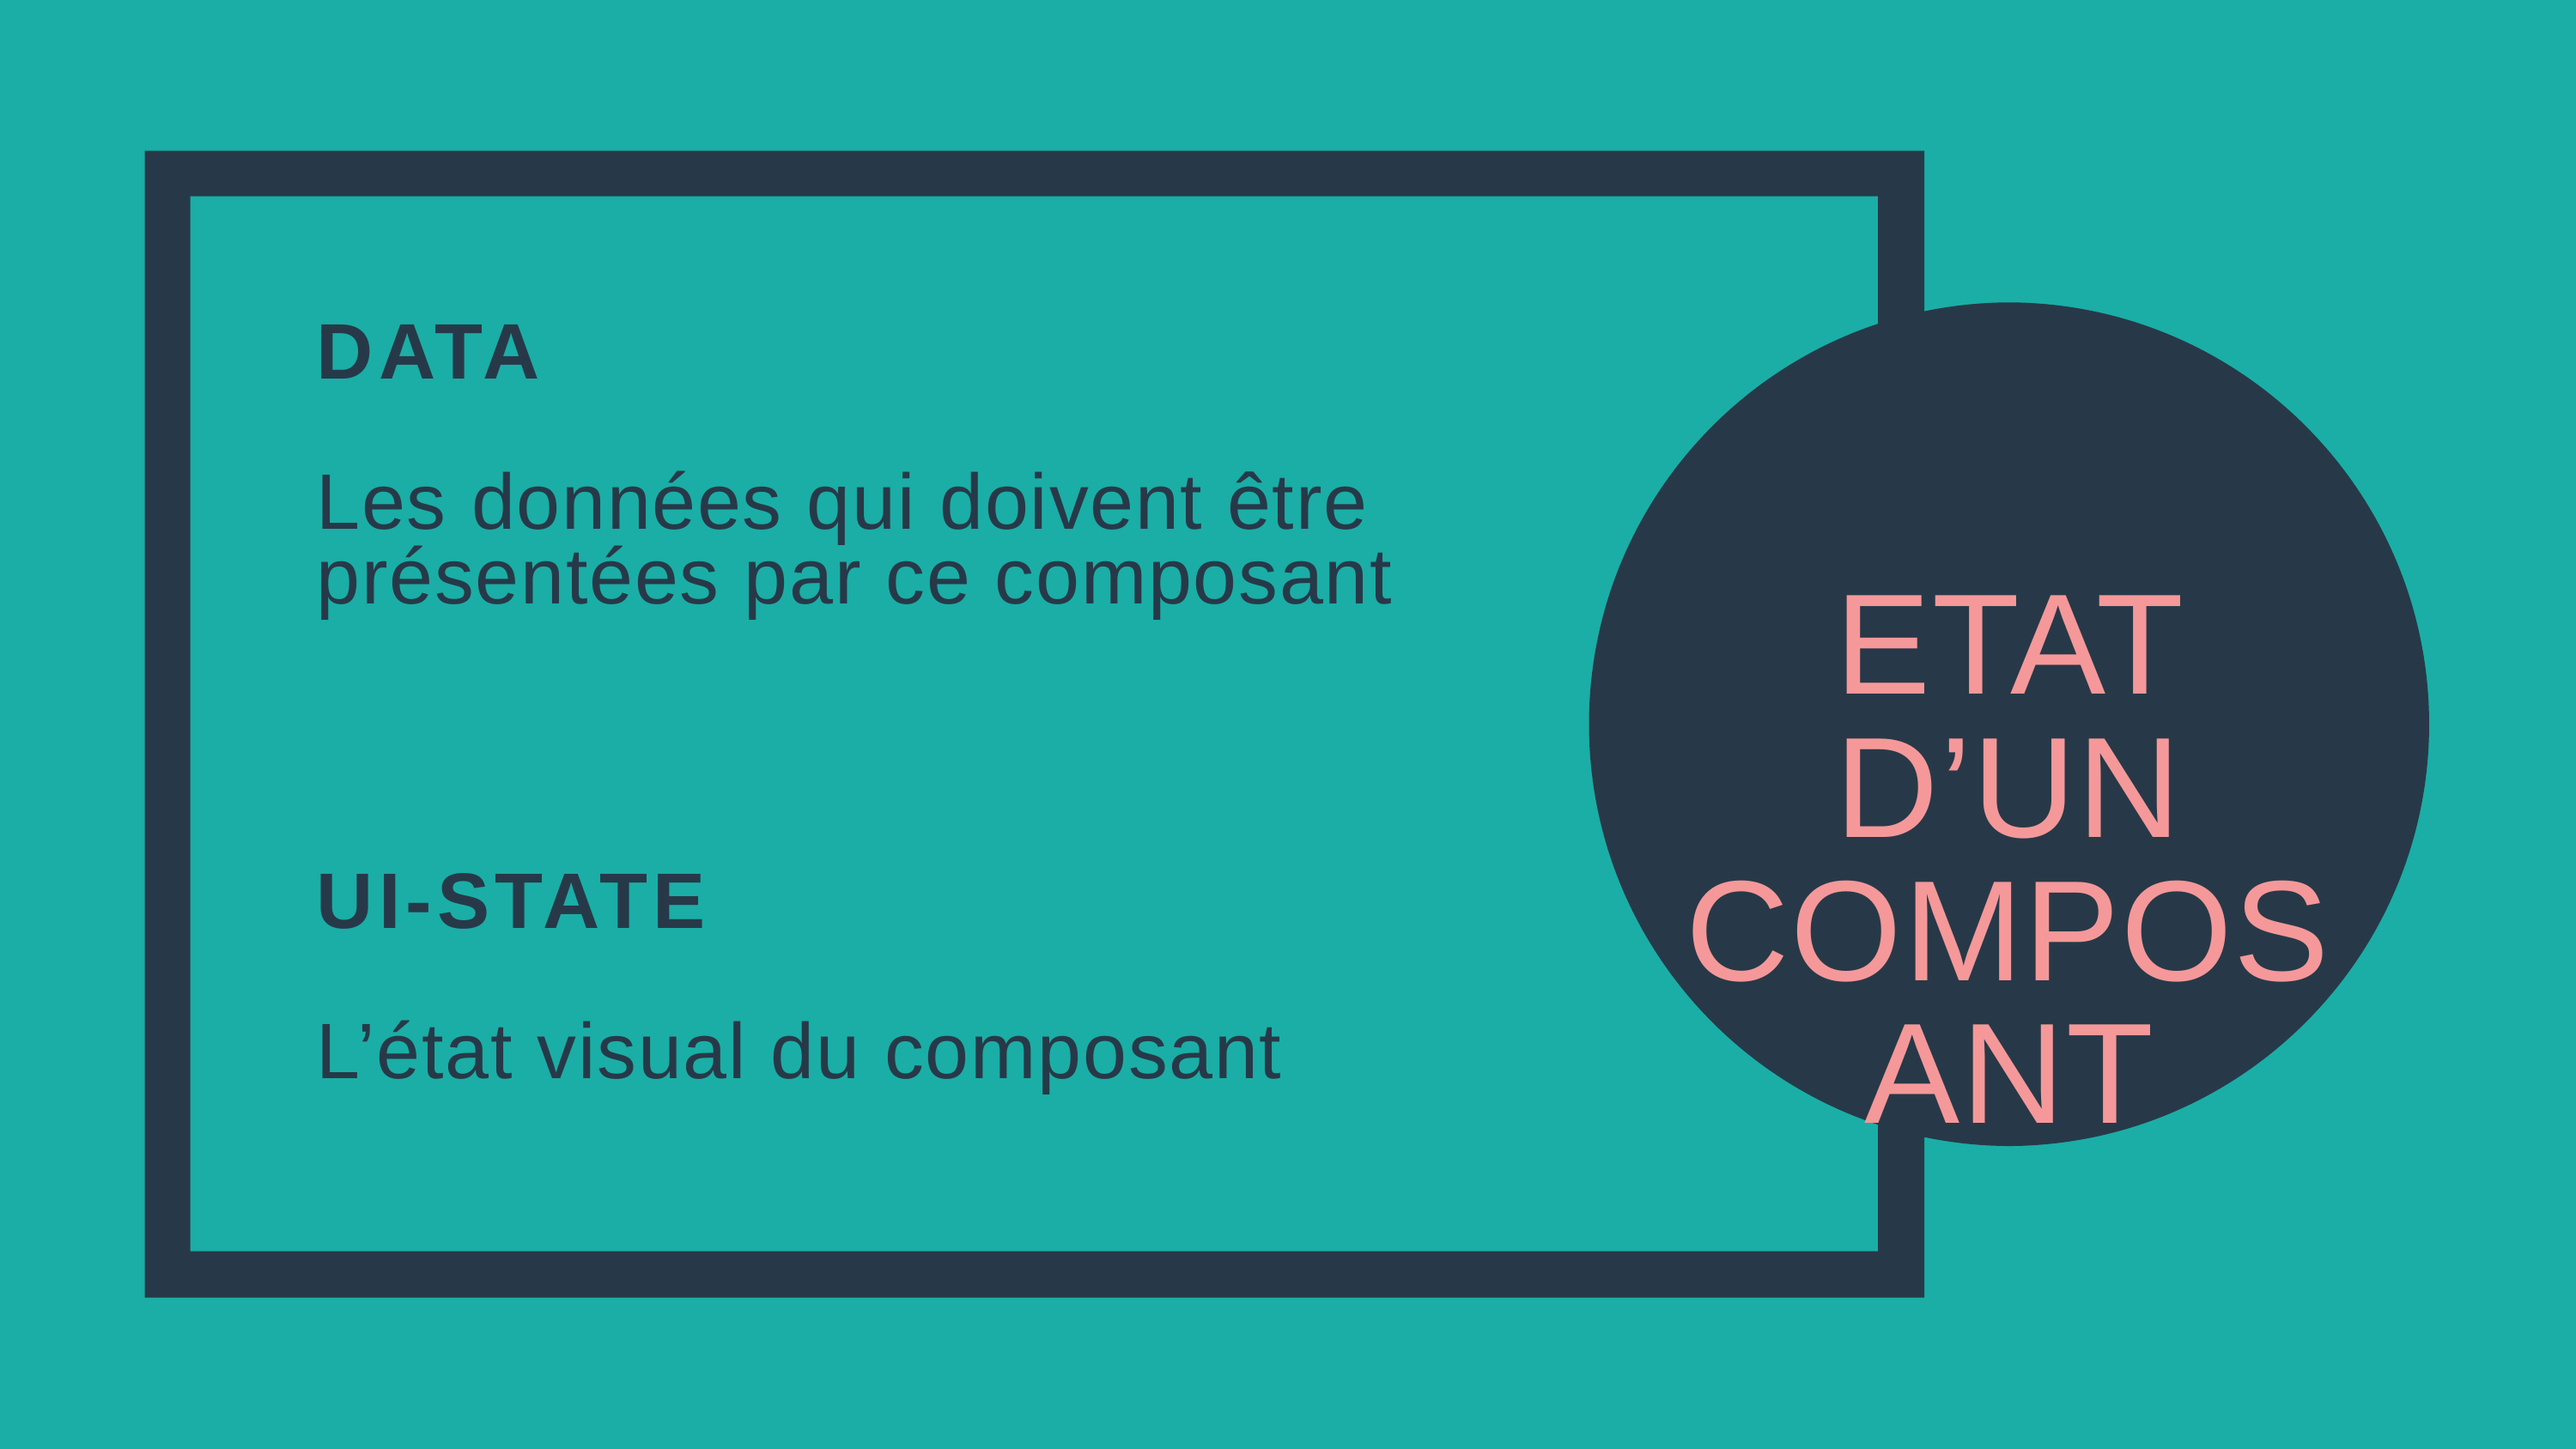

DATA
Les données qui doivent être présentées par ce composant
UI-STATE
L’état visual du composant
ETAT D’UN
COMPOSANT